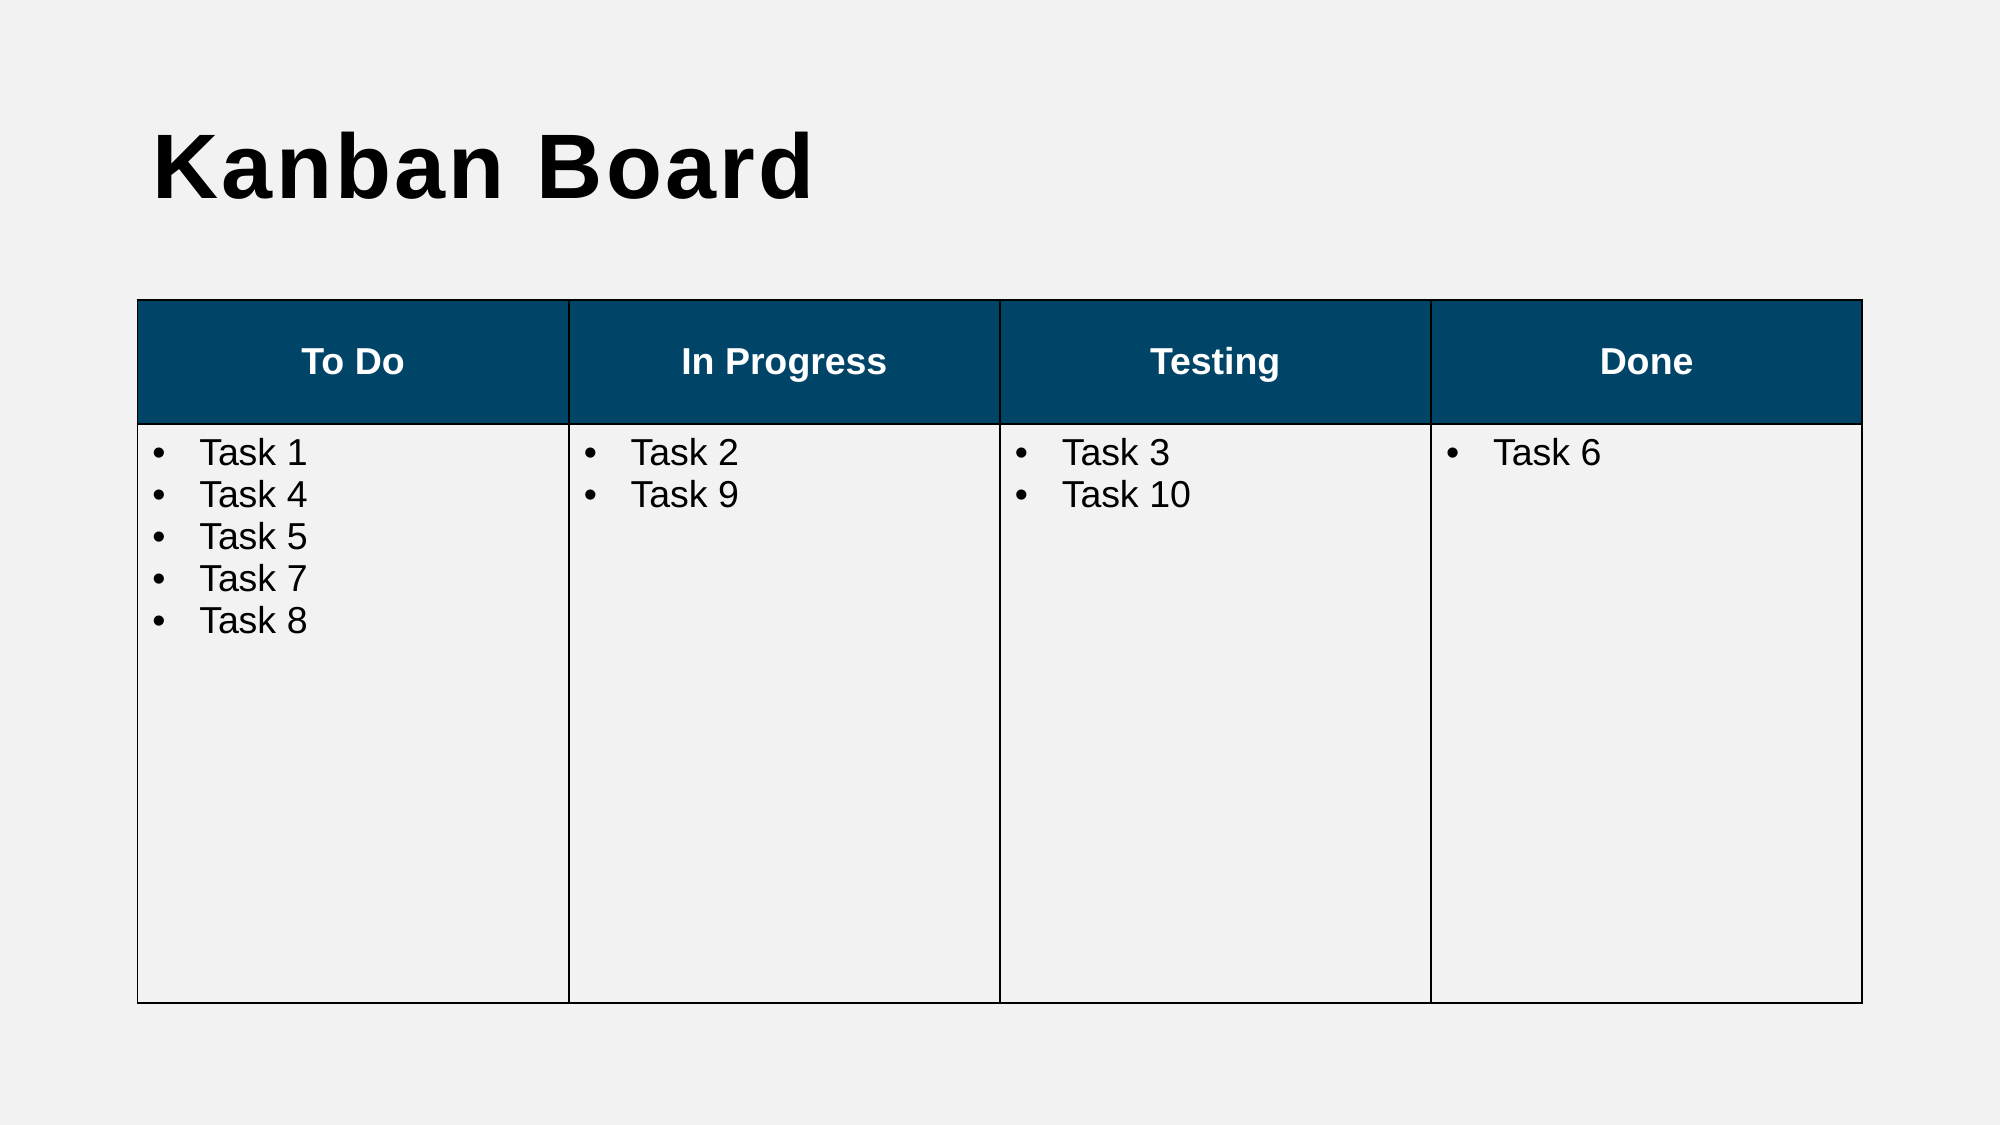

# Kanban Board
| To Do | In Progress | Testing | Done |
| --- | --- | --- | --- |
| Task 1 Task 4 Task 5 Task 7 Task 8 | Task 2 Task 9 | Task 3 Task 10 | Task 6 |